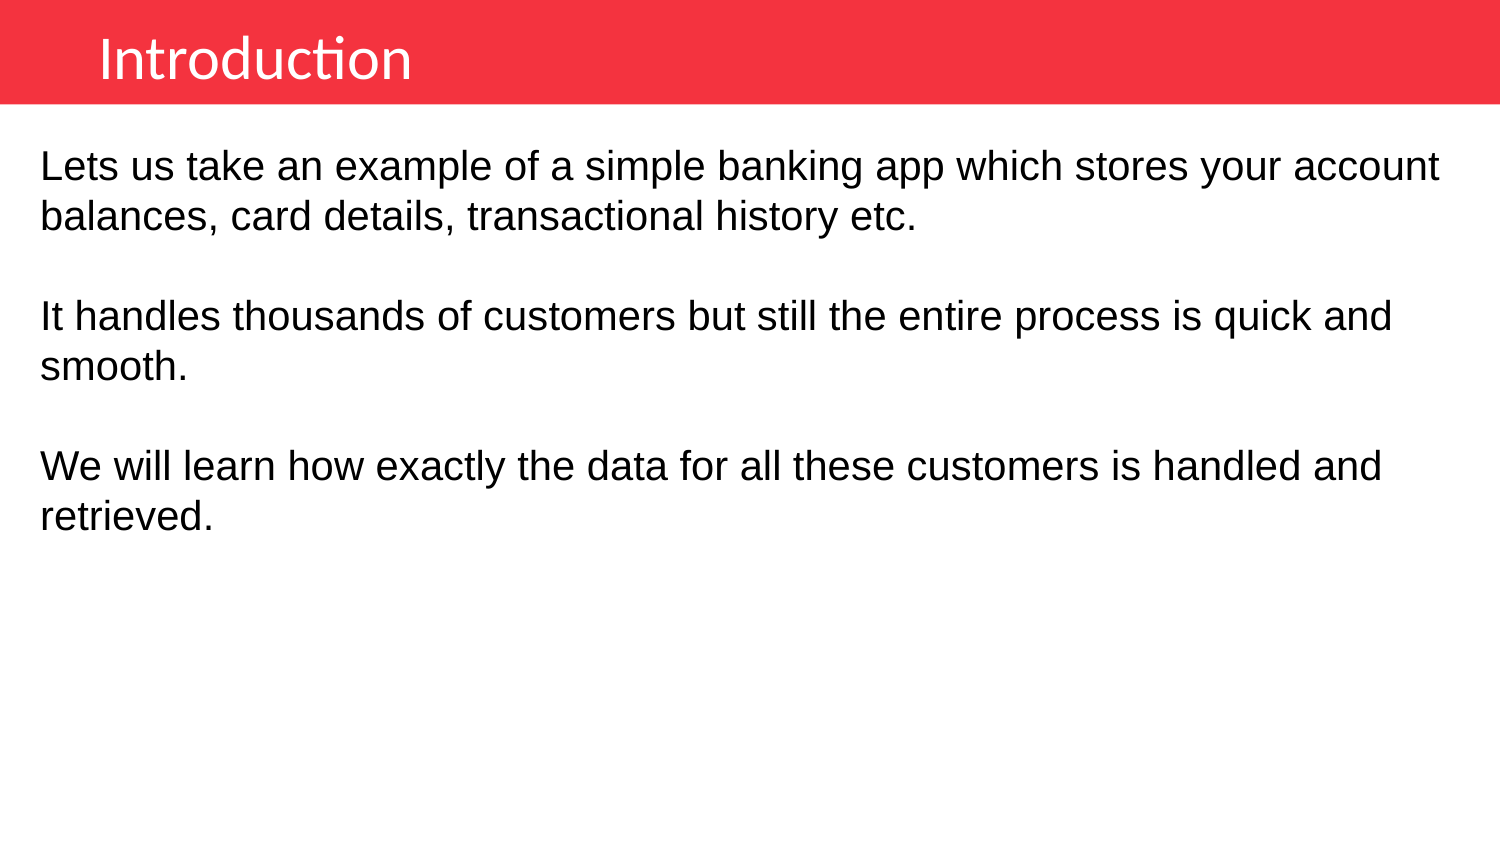

Introduction

Lets us take an example of a simple banking app which stores your account balances, card details, transactional history etc.

It handles thousands of customers but still the entire process is quick and smooth.

We will learn how exactly the data for all these customers is handled and retrieved.